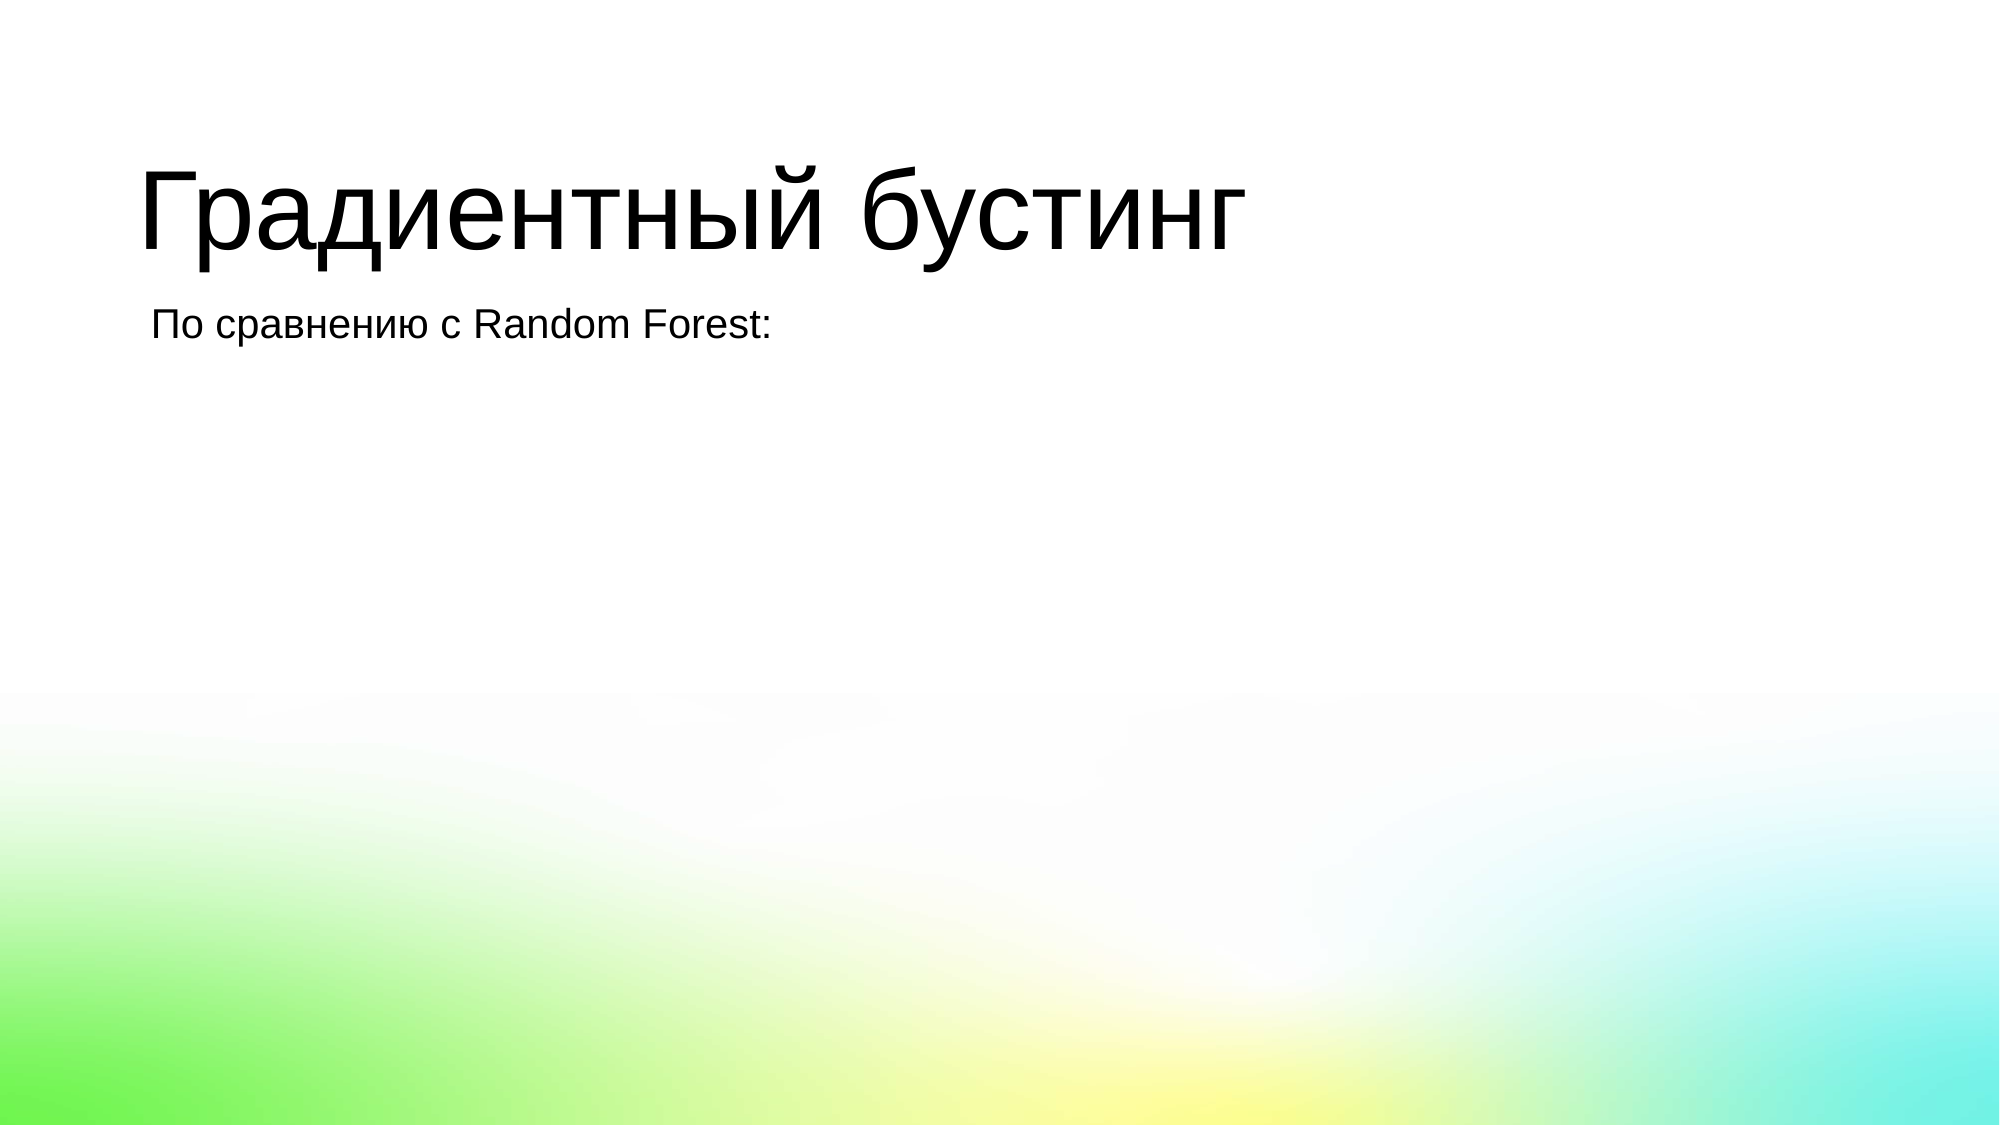

Градиентный бустинг
По сравнению с Random Forest: